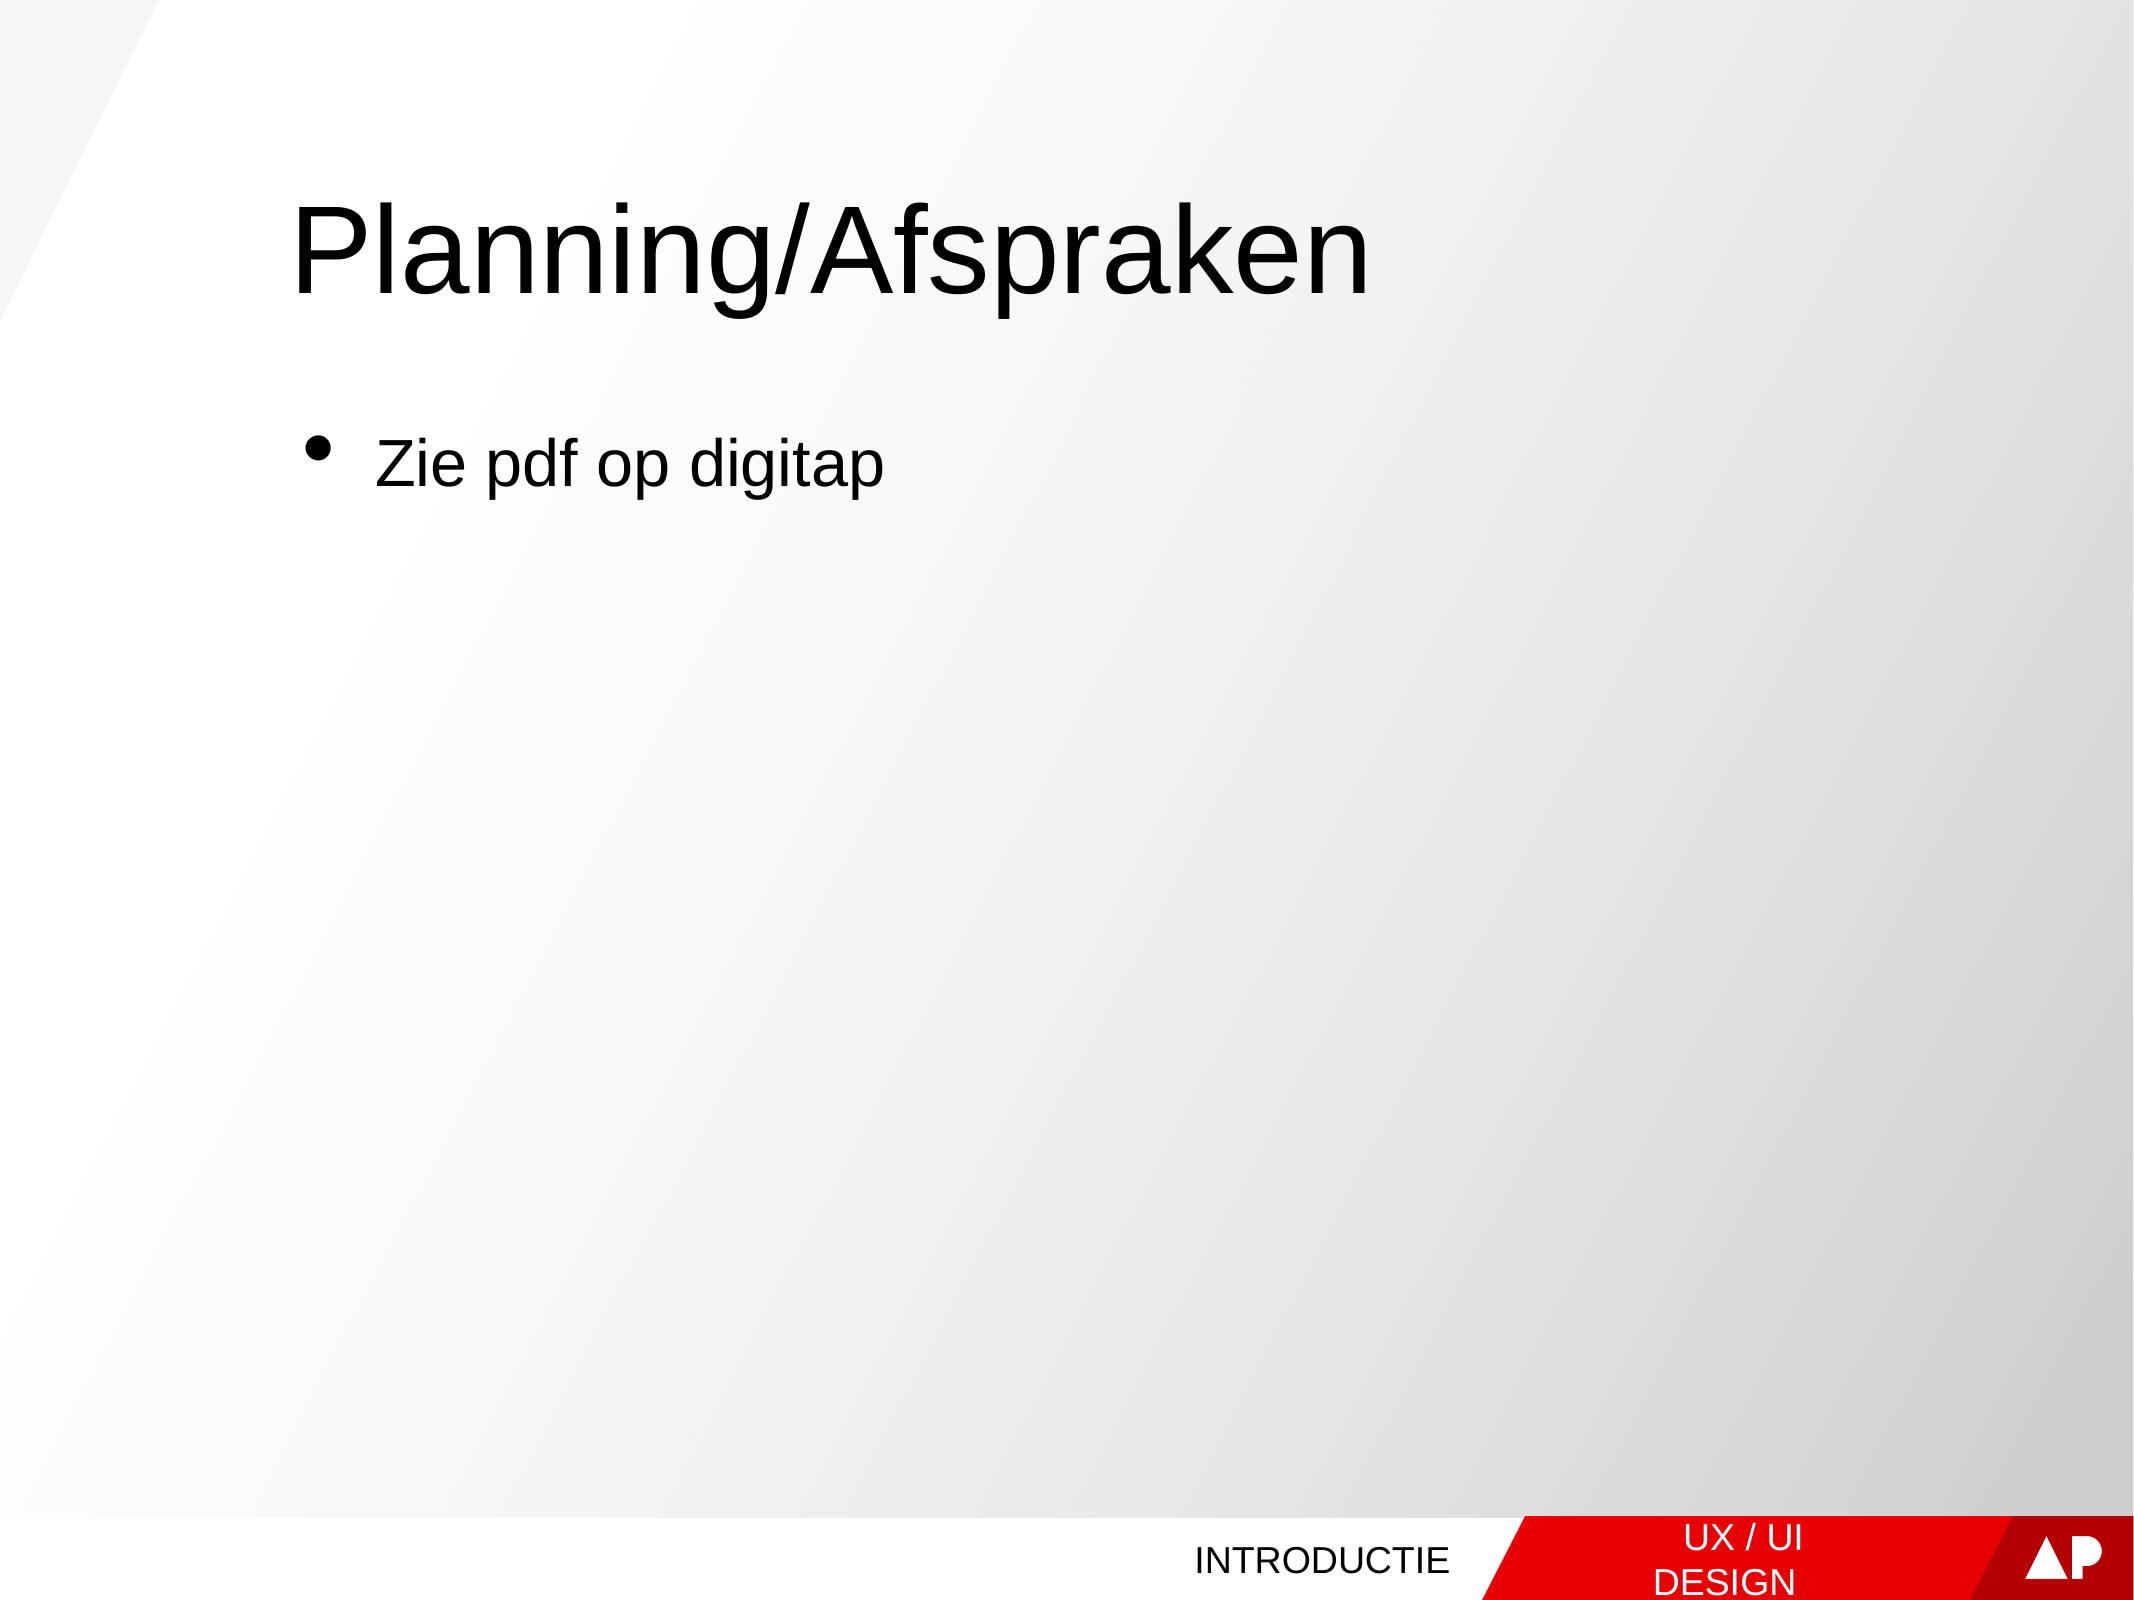

# Planning/Afspraken
Zie pdf op digitap
INTRODUCTIE